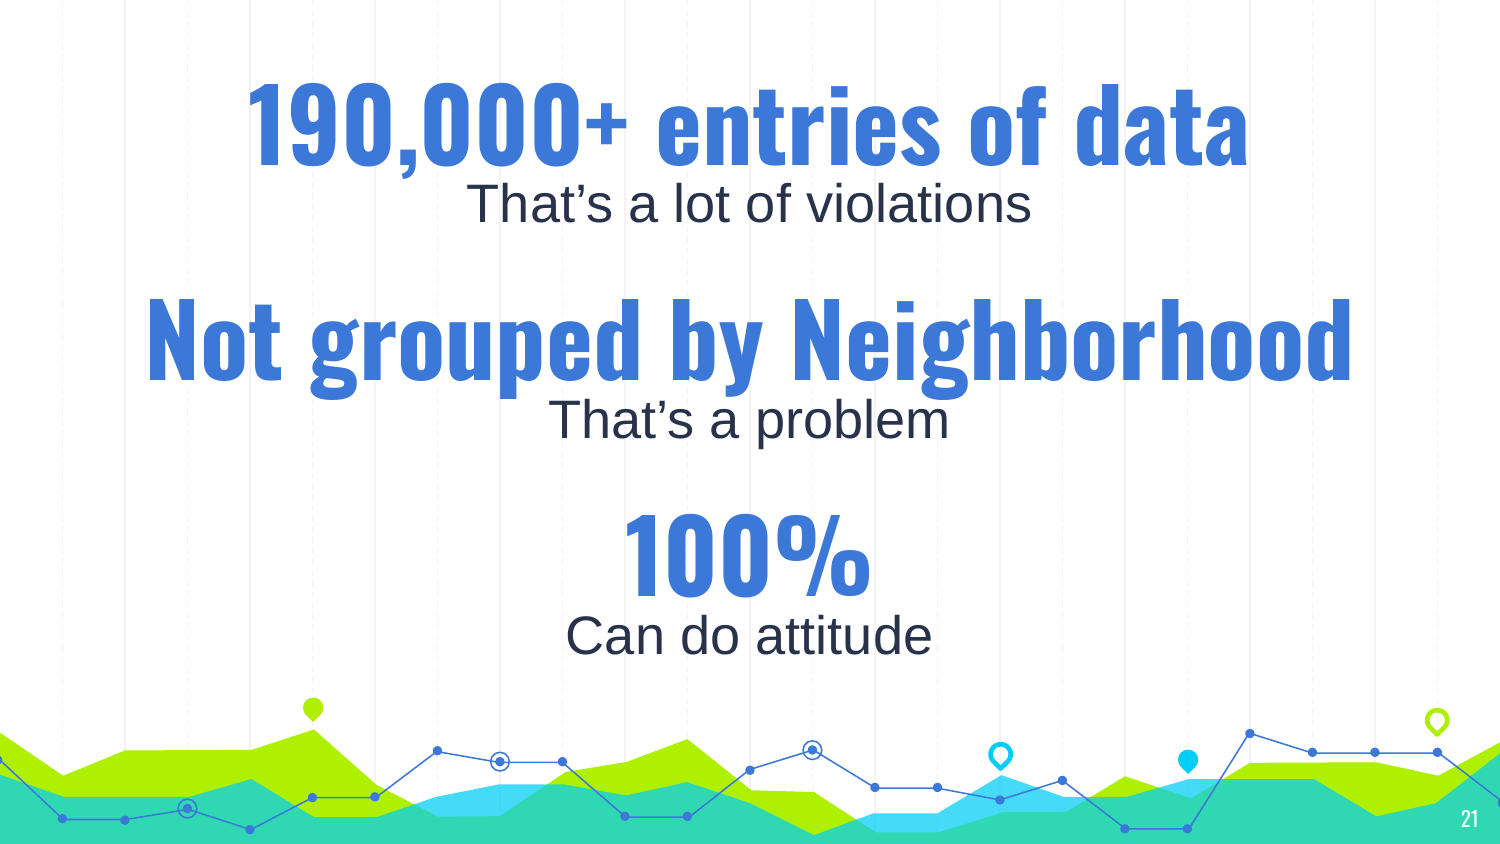

190,000+ entries of data
That’s a lot of violations
Not grouped by Neighborhood
That’s a problem
100%
Can do attitude
21